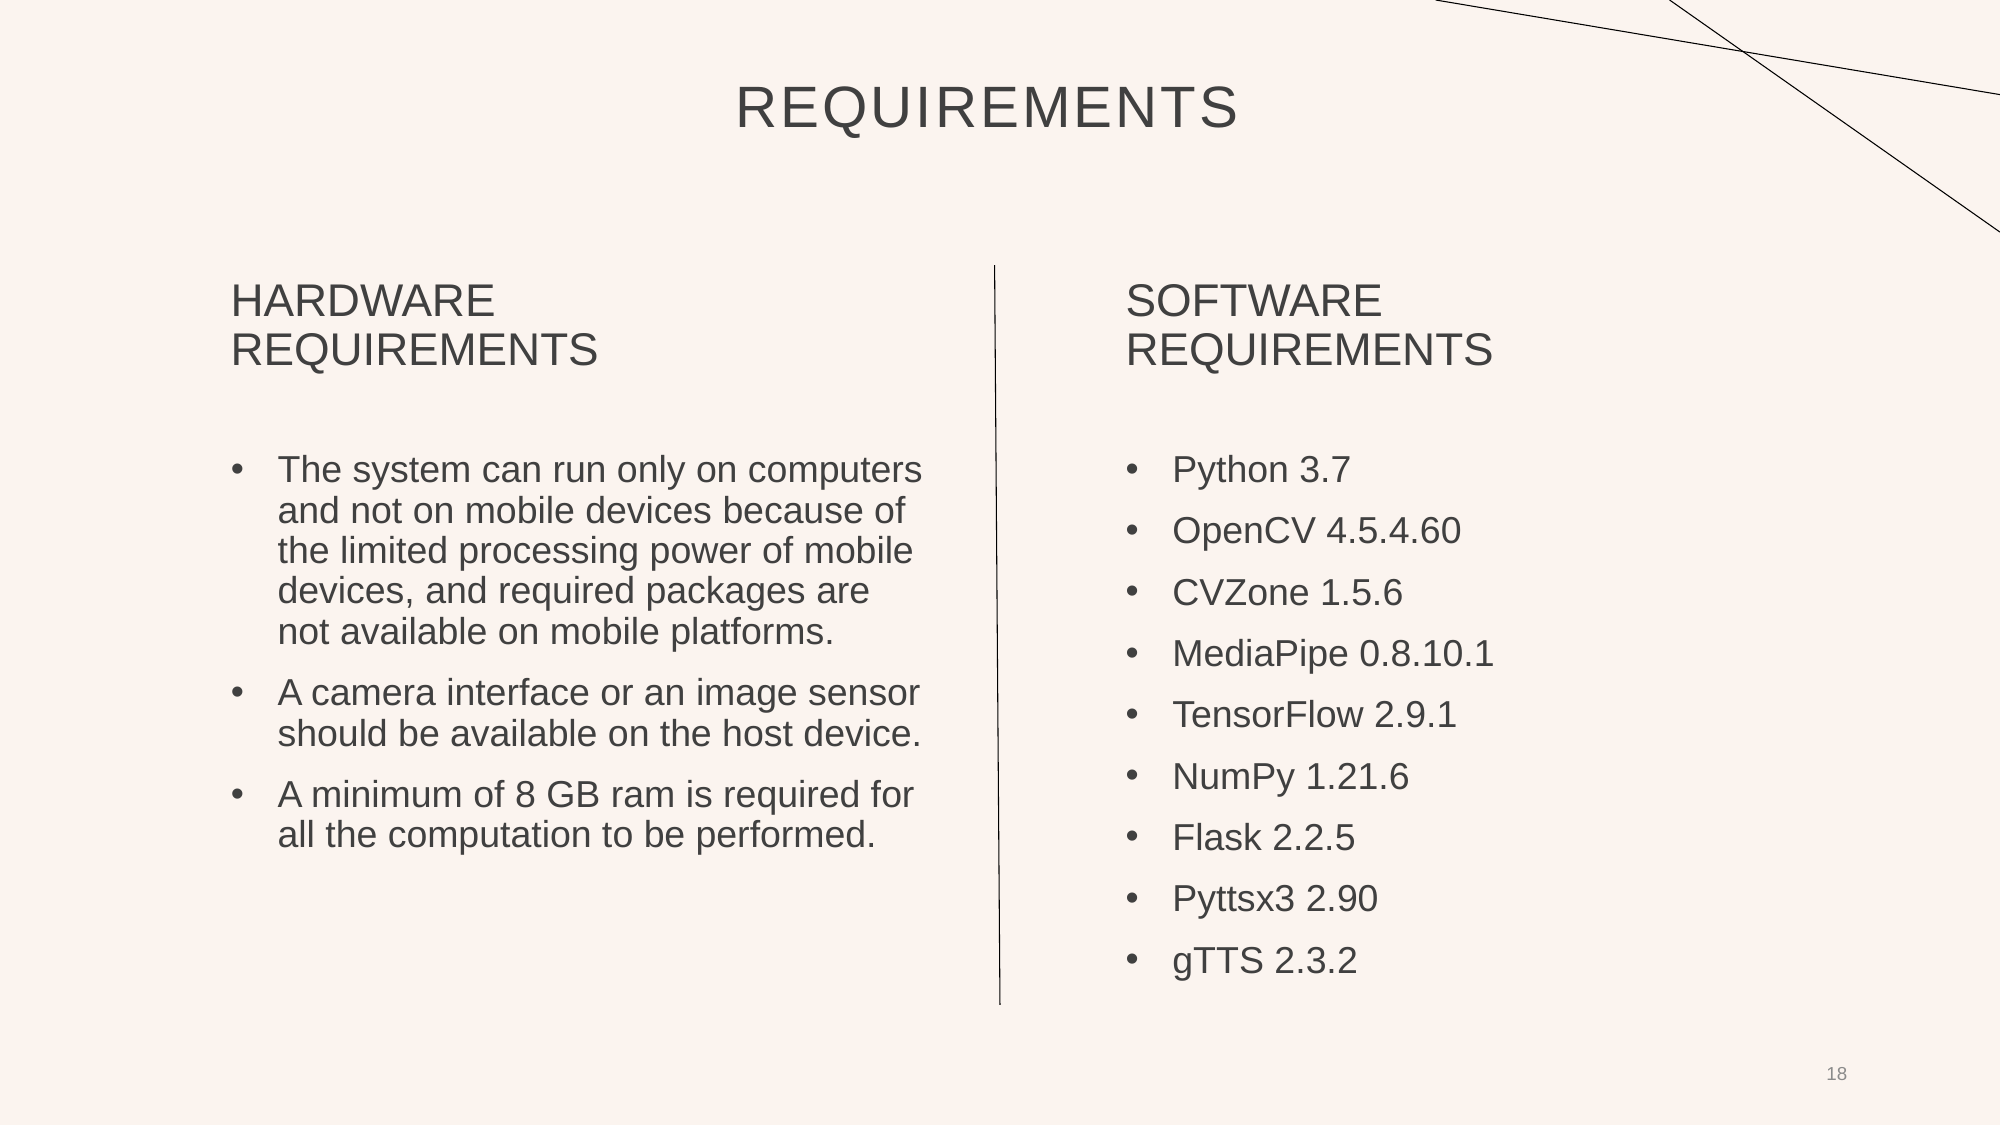

# requirements
HARDWARE REQUIREMENTS
SOFTWARE REQUIREMENTS
The system can run only on computers and not on mobile devices because of the limited processing power of mobile devices, and required packages are not available on mobile platforms.
A camera interface or an image sensor should be available on the host device.
A minimum of 8 GB ram is required for all the computation to be performed.

Python 3.7
OpenCV 4.5.4.60
CVZone 1.5.6
MediaPipe 0.8.10.1
TensorFlow 2.9.1
NumPy 1.21.6
Flask 2.2.5
Pyttsx3 2.90
gTTS 2.3.2

18